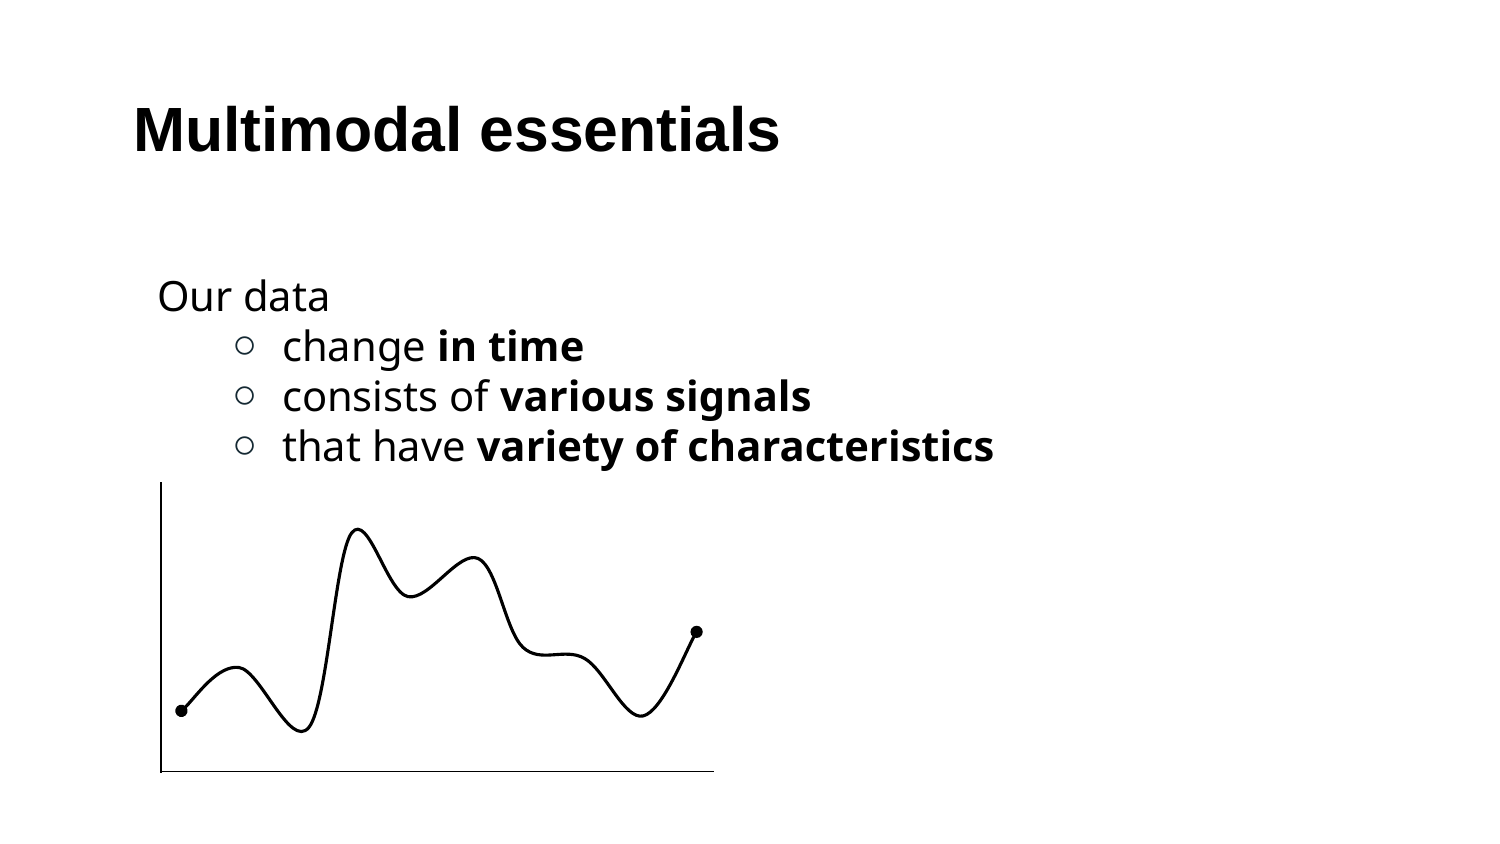

# Multimodal essentials

Our data
change in time
consists of various signals
that have variety of characteristics